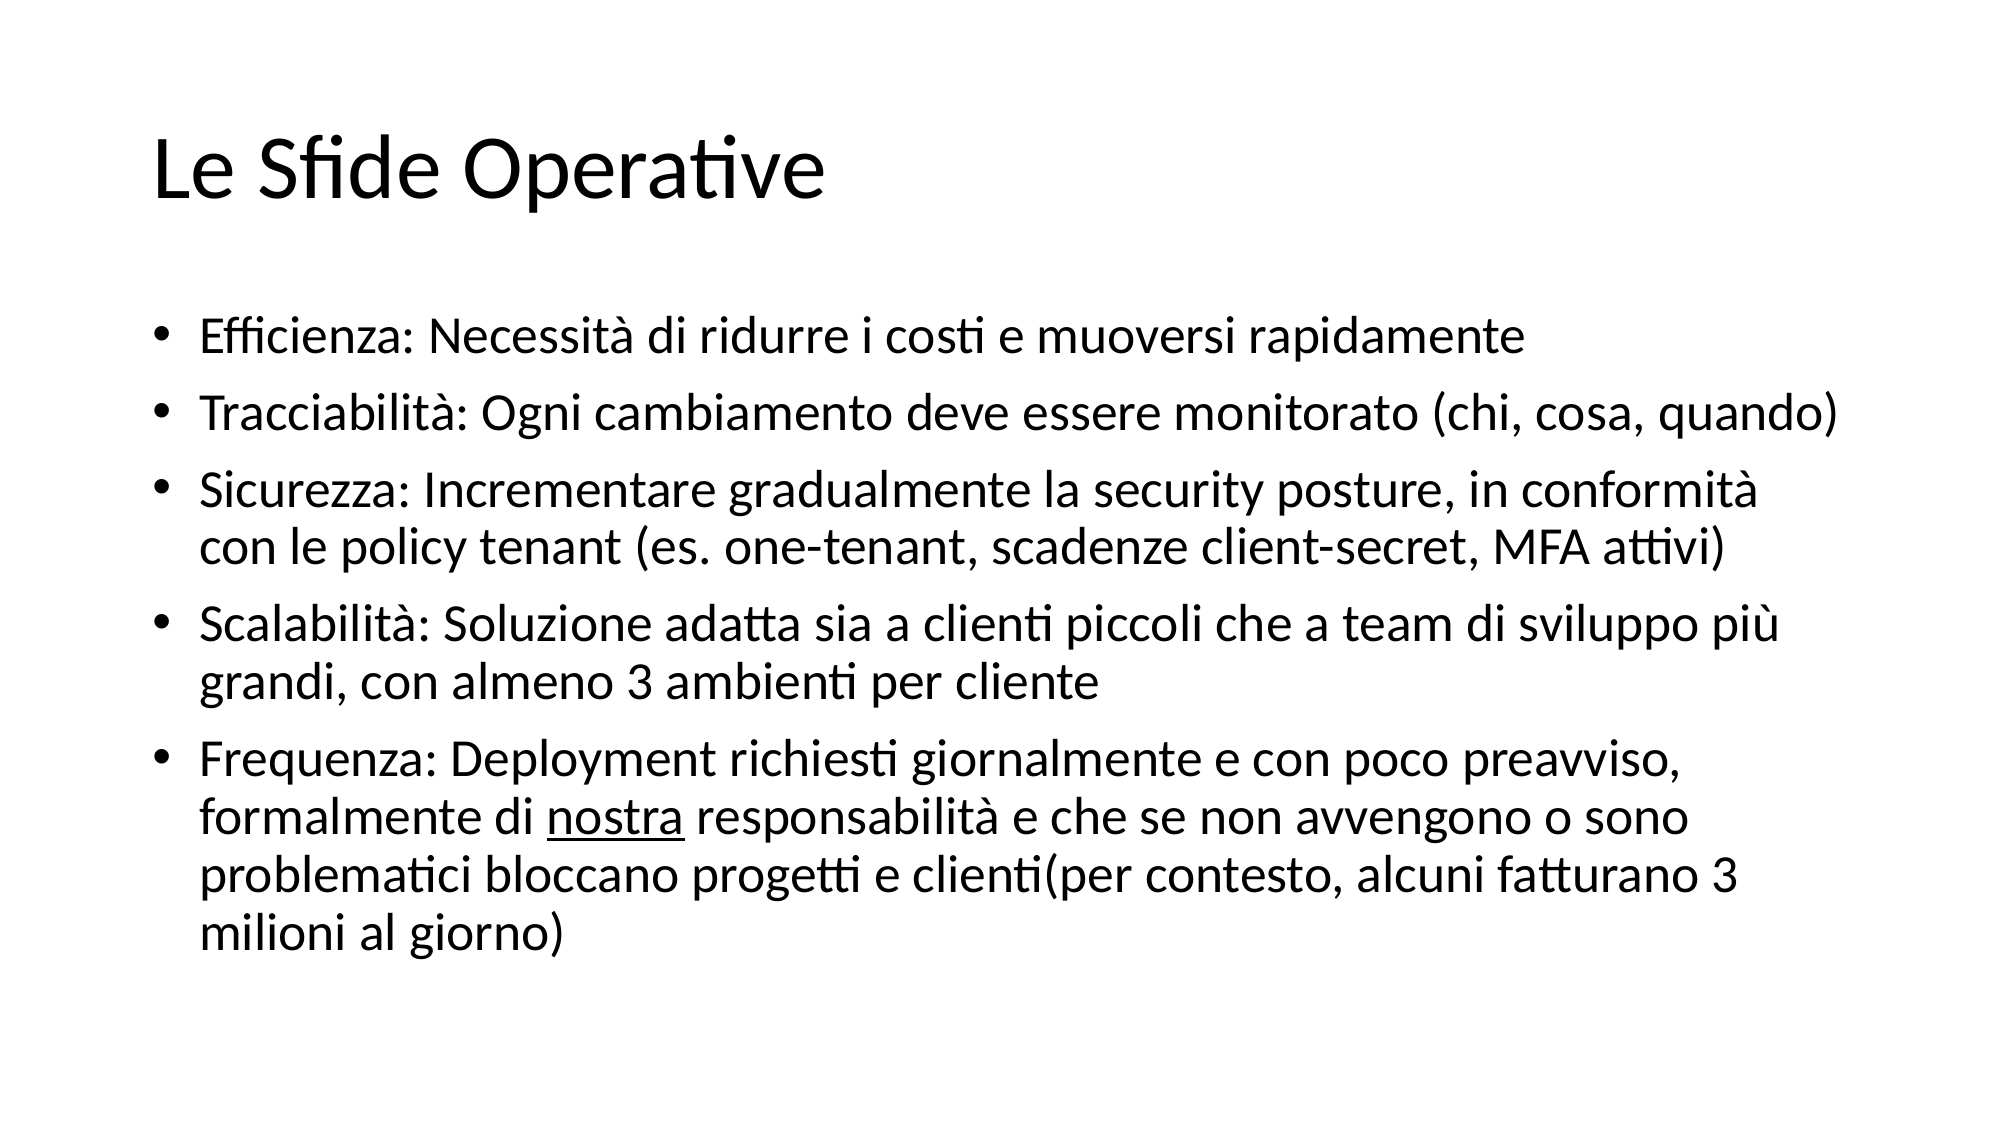

# Le Sfide Operative
Efficienza: Necessità di ridurre i costi e muoversi rapidamente
Tracciabilità: Ogni cambiamento deve essere monitorato (chi, cosa, quando)
Sicurezza: Incrementare gradualmente la security posture, in conformità con le policy tenant (es. one-tenant, scadenze client-secret, MFA attivi)
Scalabilità: Soluzione adatta sia a clienti piccoli che a team di sviluppo più grandi, con almeno 3 ambienti per cliente
Frequenza: Deployment richiesti giornalmente e con poco preavviso, formalmente di nostra responsabilità e che se non avvengono o sono problematici bloccano progetti e clienti(per contesto, alcuni fatturano 3 milioni al giorno)